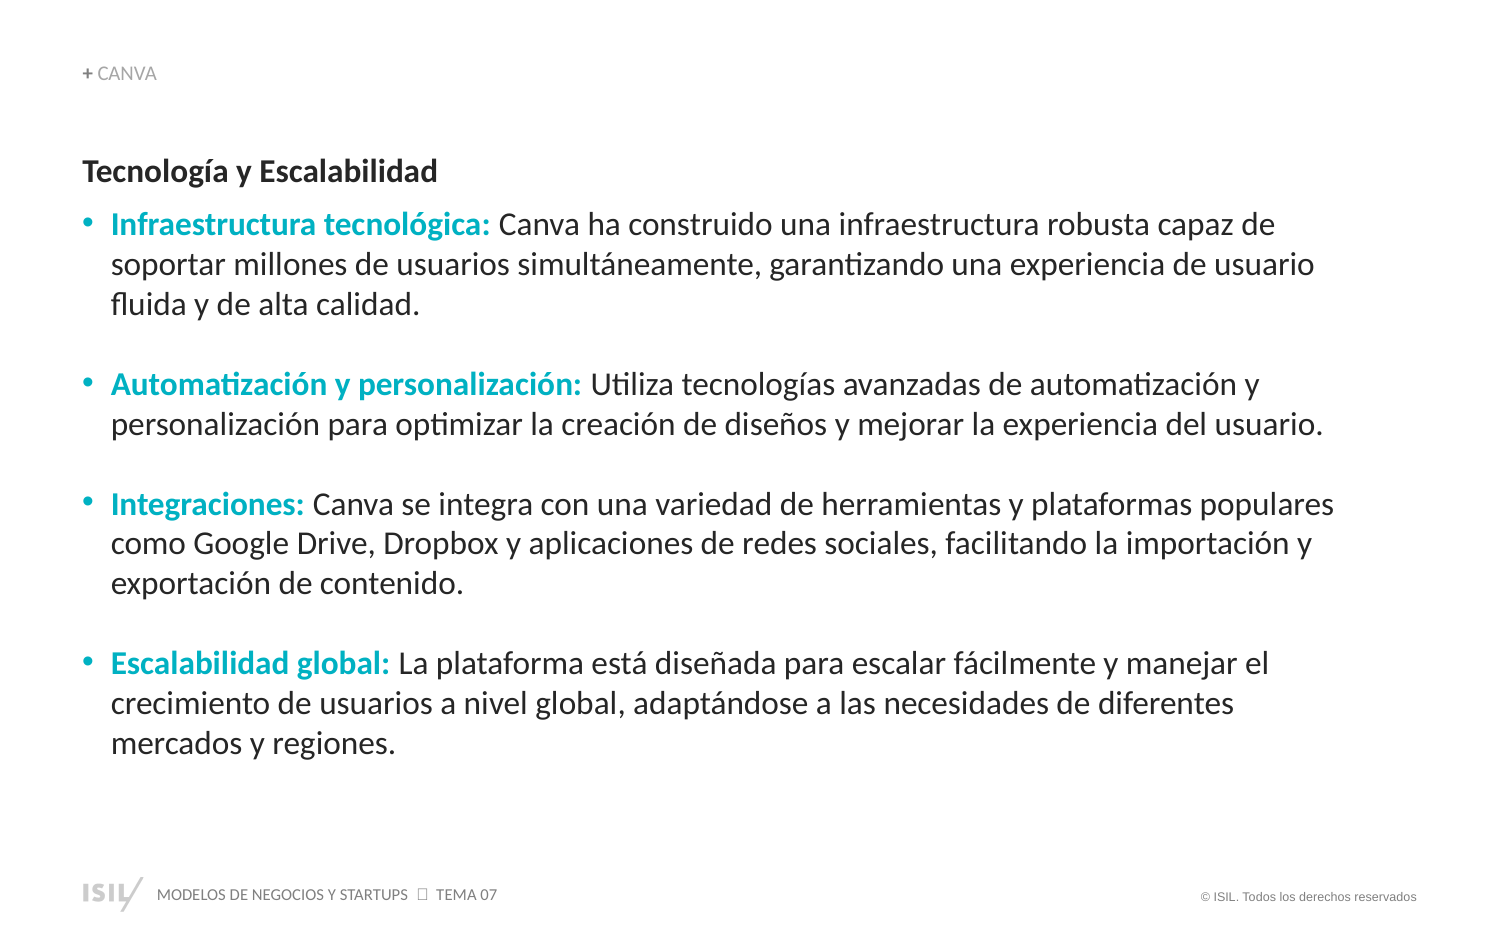

+ CANVA
Tecnología y Escalabilidad
Infraestructura tecnológica: Canva ha construido una infraestructura robusta capaz de soportar millones de usuarios simultáneamente, garantizando una experiencia de usuario fluida y de alta calidad.

Automatización y personalización: Utiliza tecnologías avanzadas de automatización y personalización para optimizar la creación de diseños y mejorar la experiencia del usuario.

Integraciones: Canva se integra con una variedad de herramientas y plataformas populares como Google Drive, Dropbox y aplicaciones de redes sociales, facilitando la importación y exportación de contenido.

Escalabilidad global: La plataforma está diseñada para escalar fácilmente y manejar el crecimiento de usuarios a nivel global, adaptándose a las necesidades de diferentes mercados y regiones.